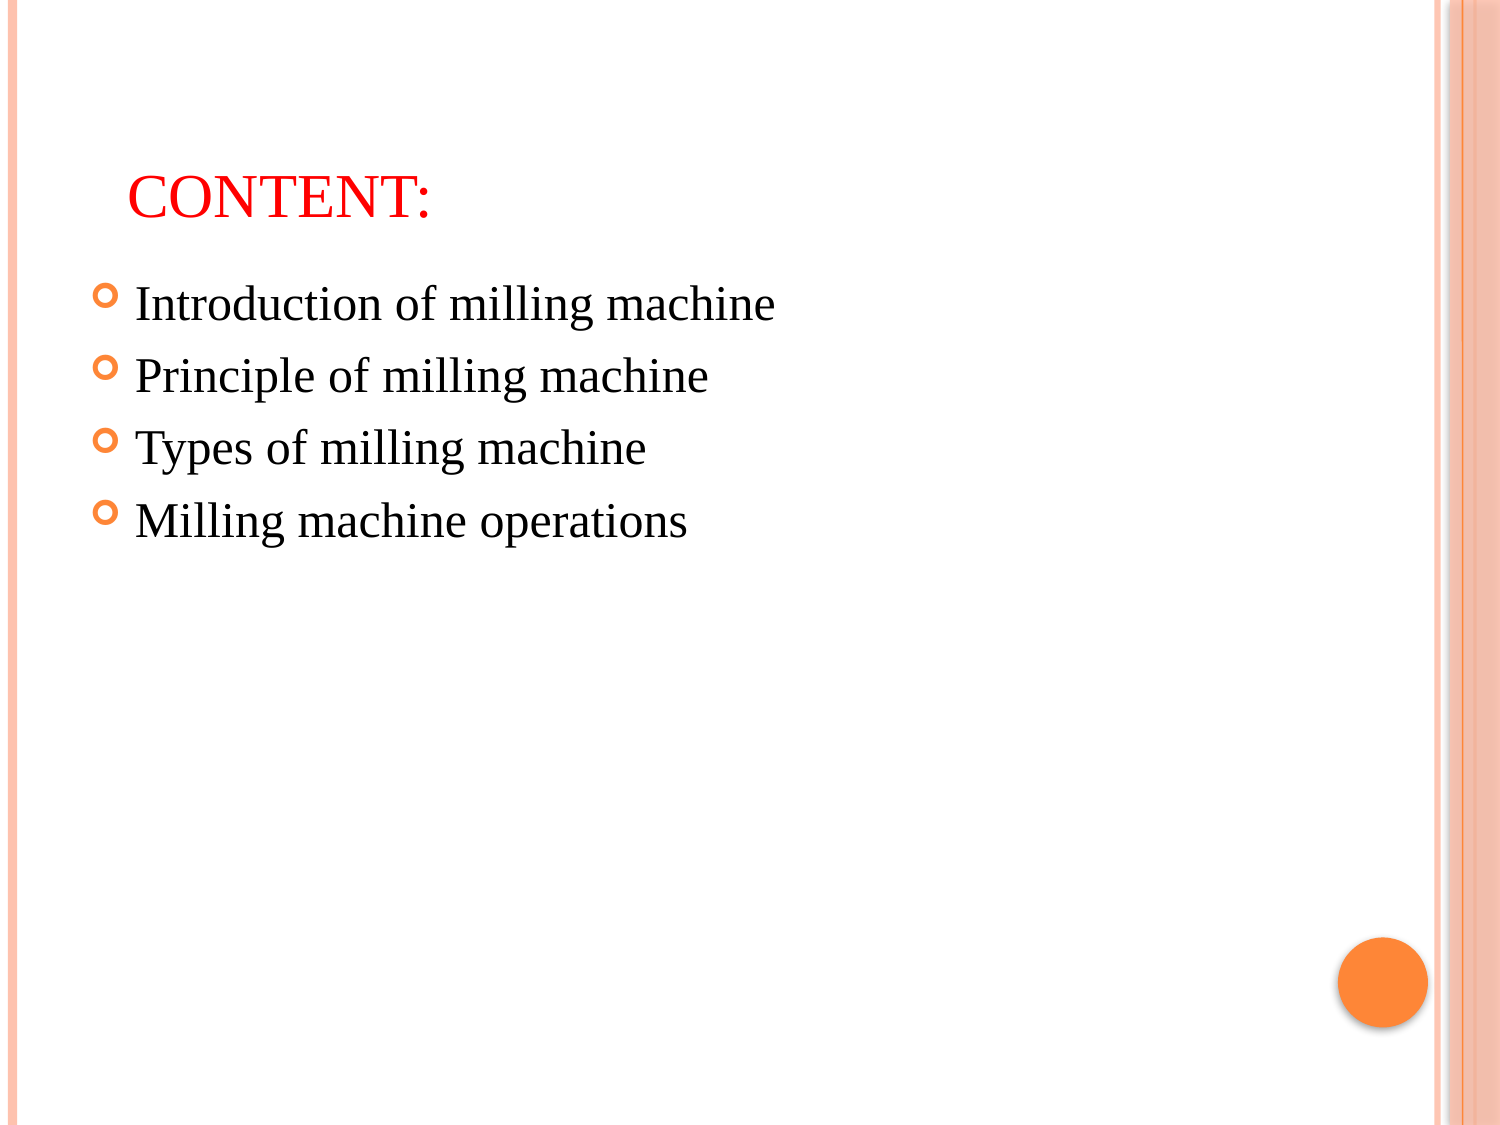

# Content:
Introduction of milling machine
Principle of milling machine
Types of milling machine
Milling machine operations